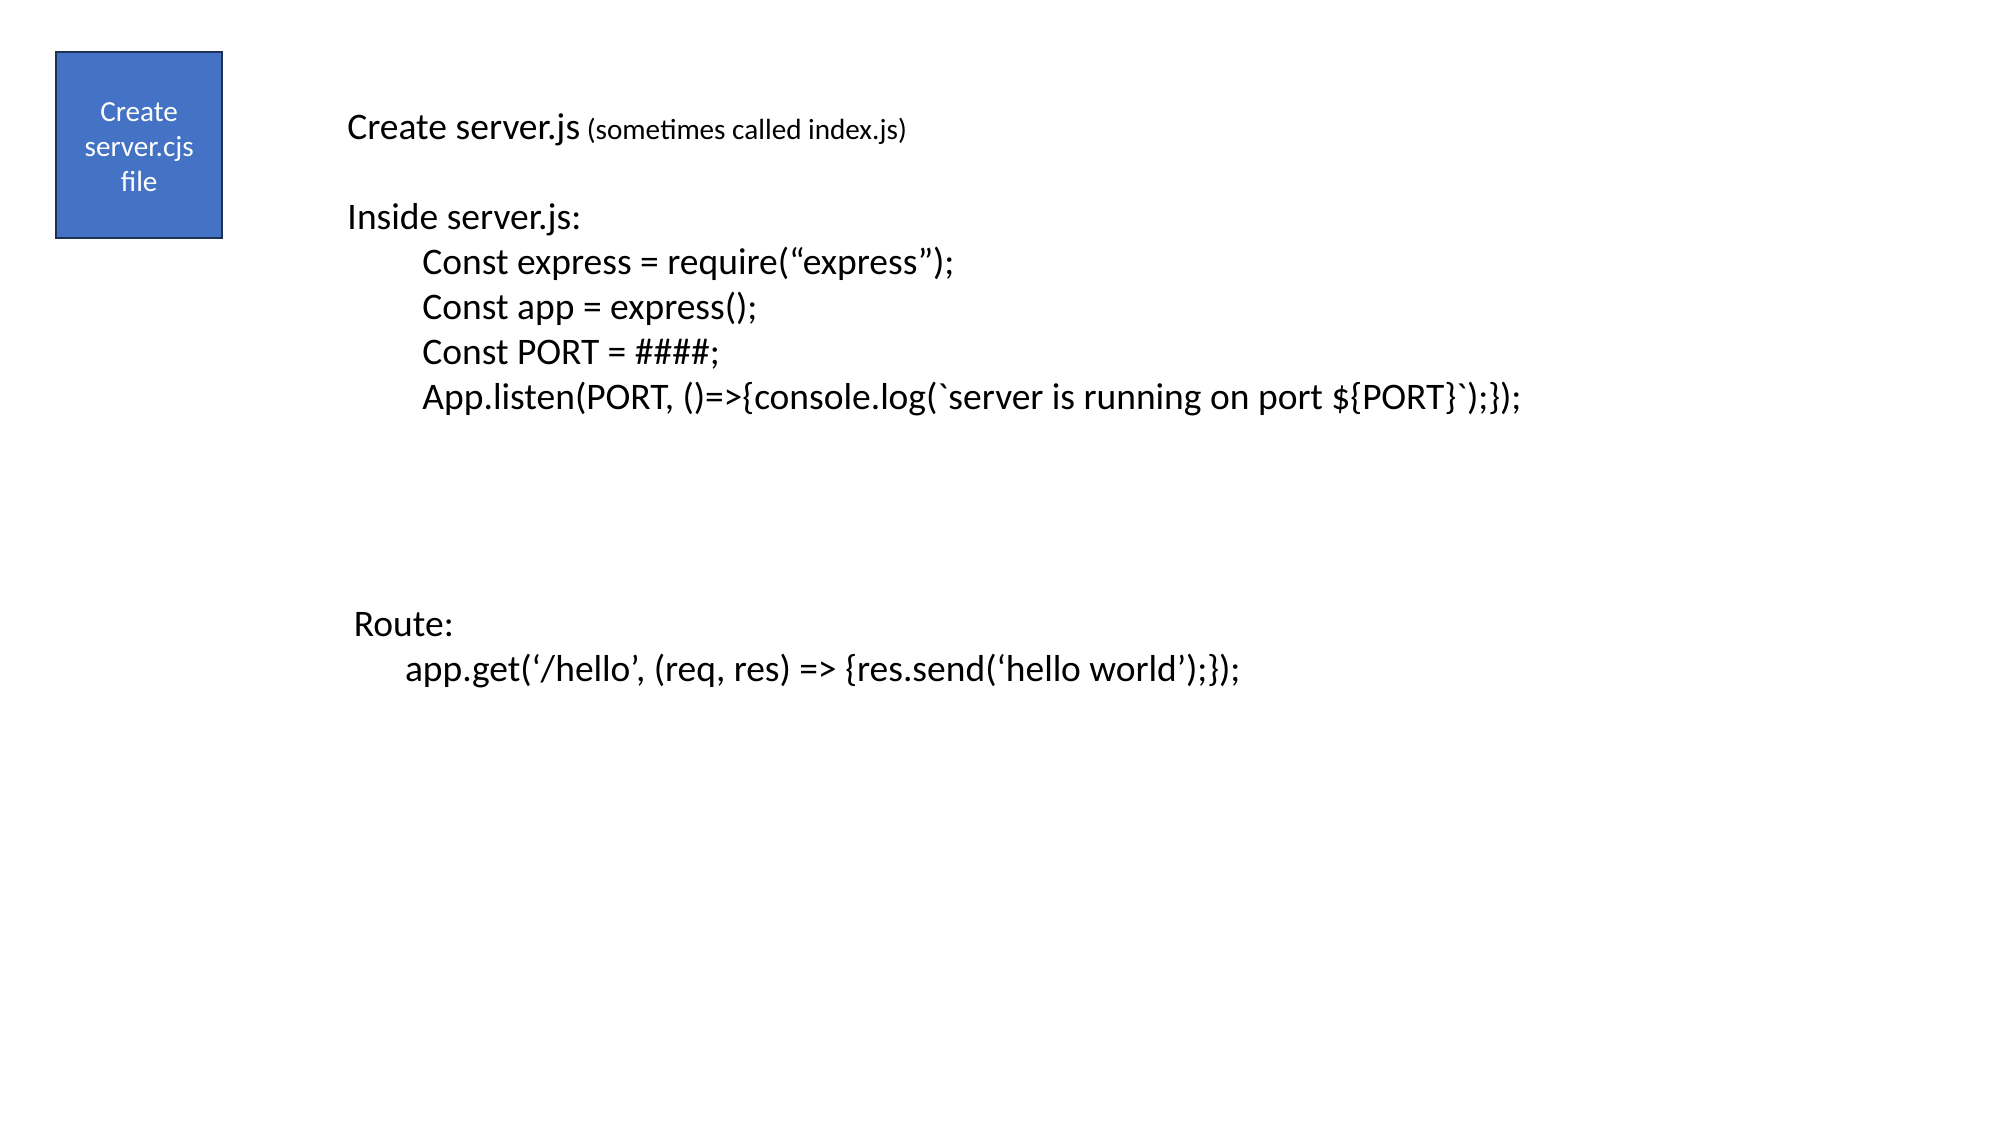

Create server.cjs file
Create server.js (sometimes called index.js)

Inside server.js:
Const express = require(“express”);
Const app = express();
Const PORT = ####;
App.listen(PORT, ()=>{console.log(`server is running on port ${PORT}`);});
Route:
      app.get(‘/hello’, (req, res) => {res.send(‘hello world’);});